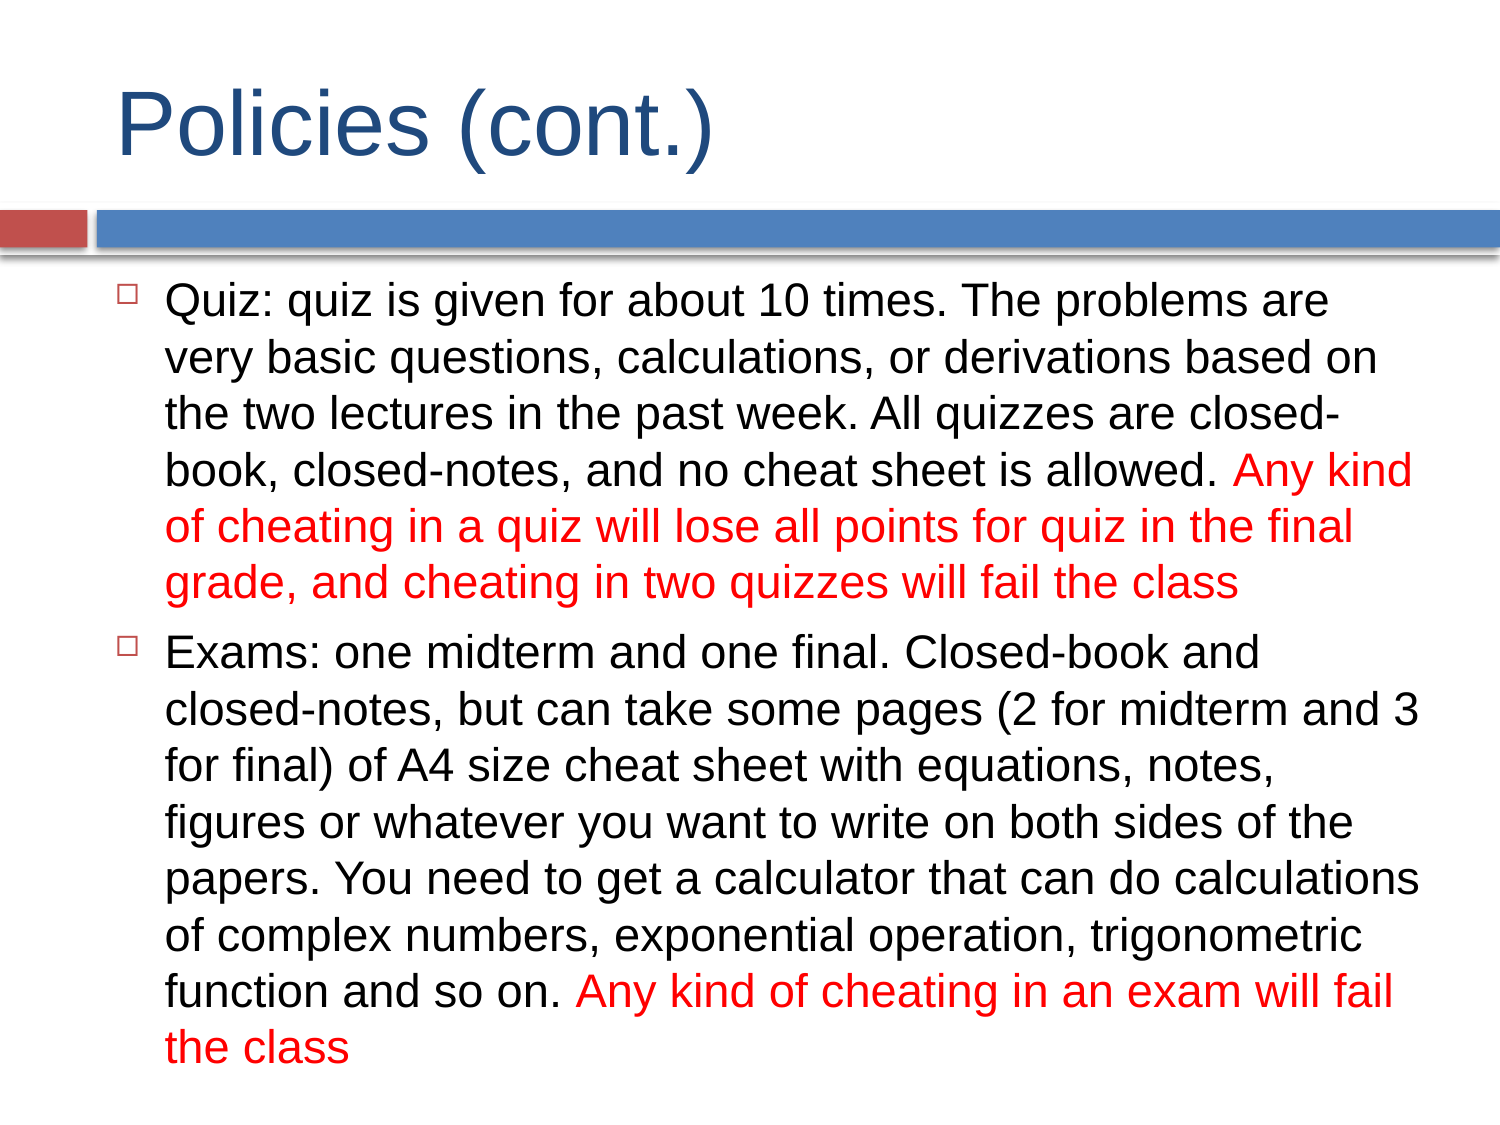

# Policies (cont.)
Quiz: quiz is given for about 10 times. The problems are very basic questions, calculations, or derivations based on the two lectures in the past week. All quizzes are closed-book, closed-notes, and no cheat sheet is allowed. Any kind of cheating in a quiz will lose all points for quiz in the final grade, and cheating in two quizzes will fail the class
Exams: one midterm and one final. Closed-book and closed-notes, but can take some pages (2 for midterm and 3 for final) of A4 size cheat sheet with equations, notes, figures or whatever you want to write on both sides of the papers. You need to get a calculator that can do calculations of complex numbers, exponential operation, trigonometric function and so on. Any kind of cheating in an exam will fail the class